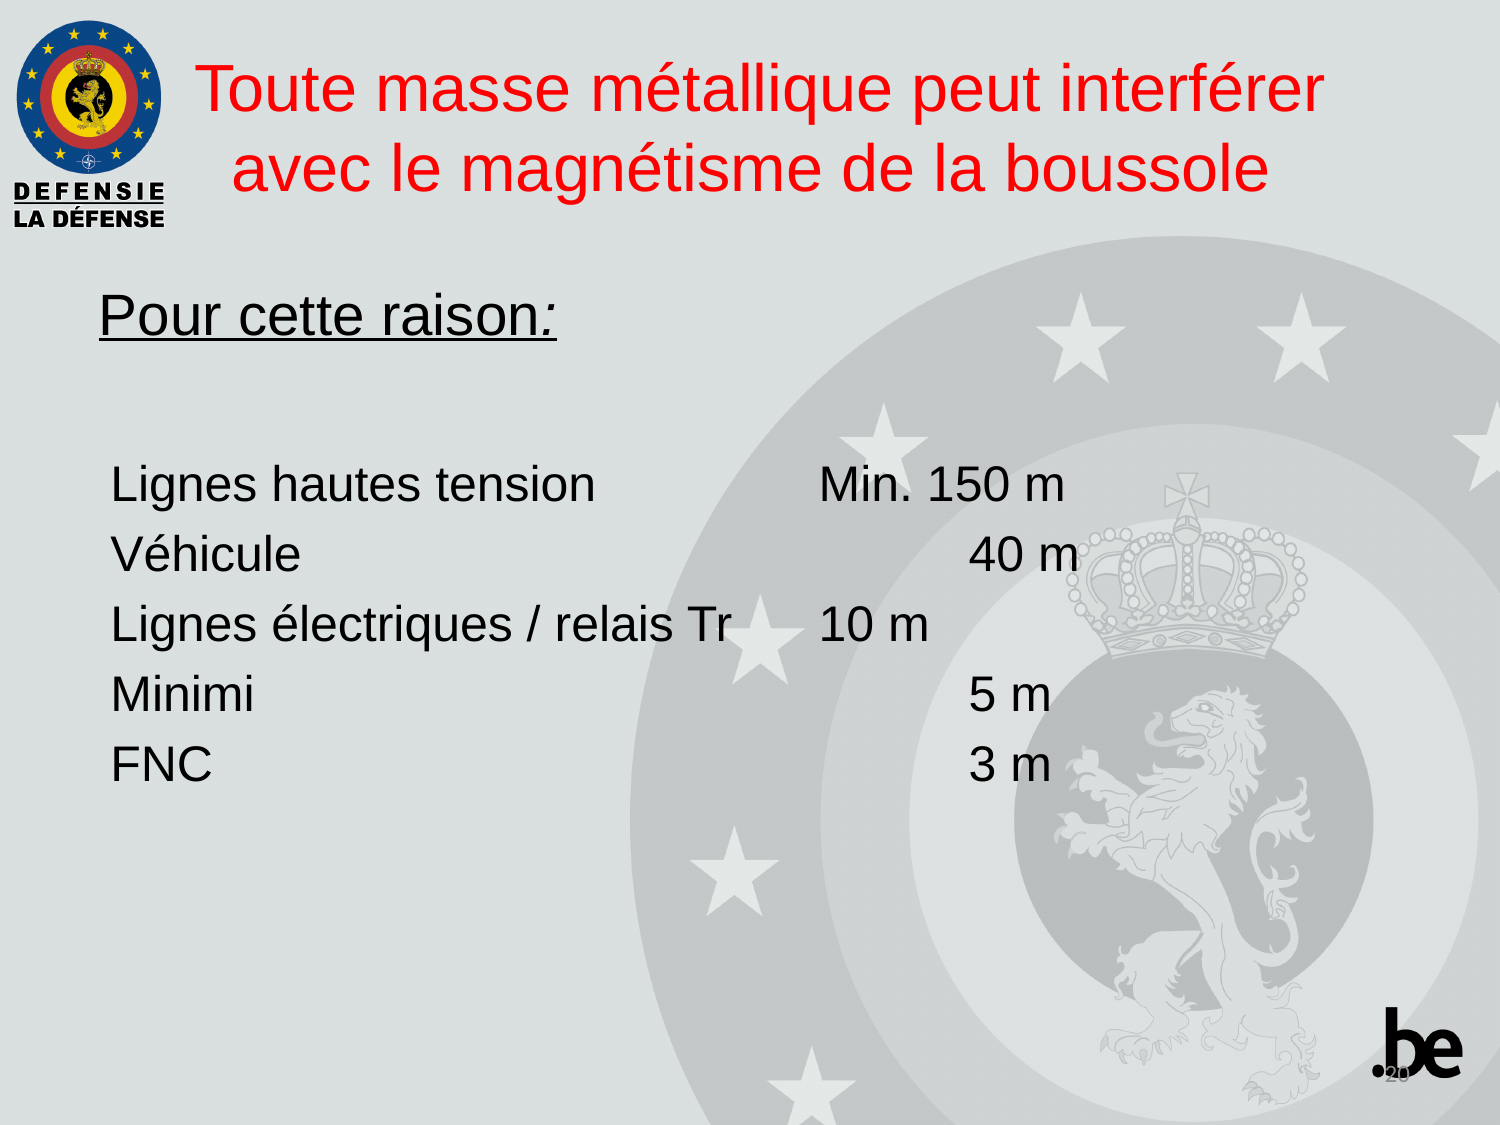

Toute masse métallique peut interférer avec le magnétisme de la boussole
Pour cette raison:
Lignes hautes tension    		Min. 150 m
Véhicule      				40 m
Lignes électriques / relais Tr    	10 m
Minimi					5 m
FNC			          			3 m
20